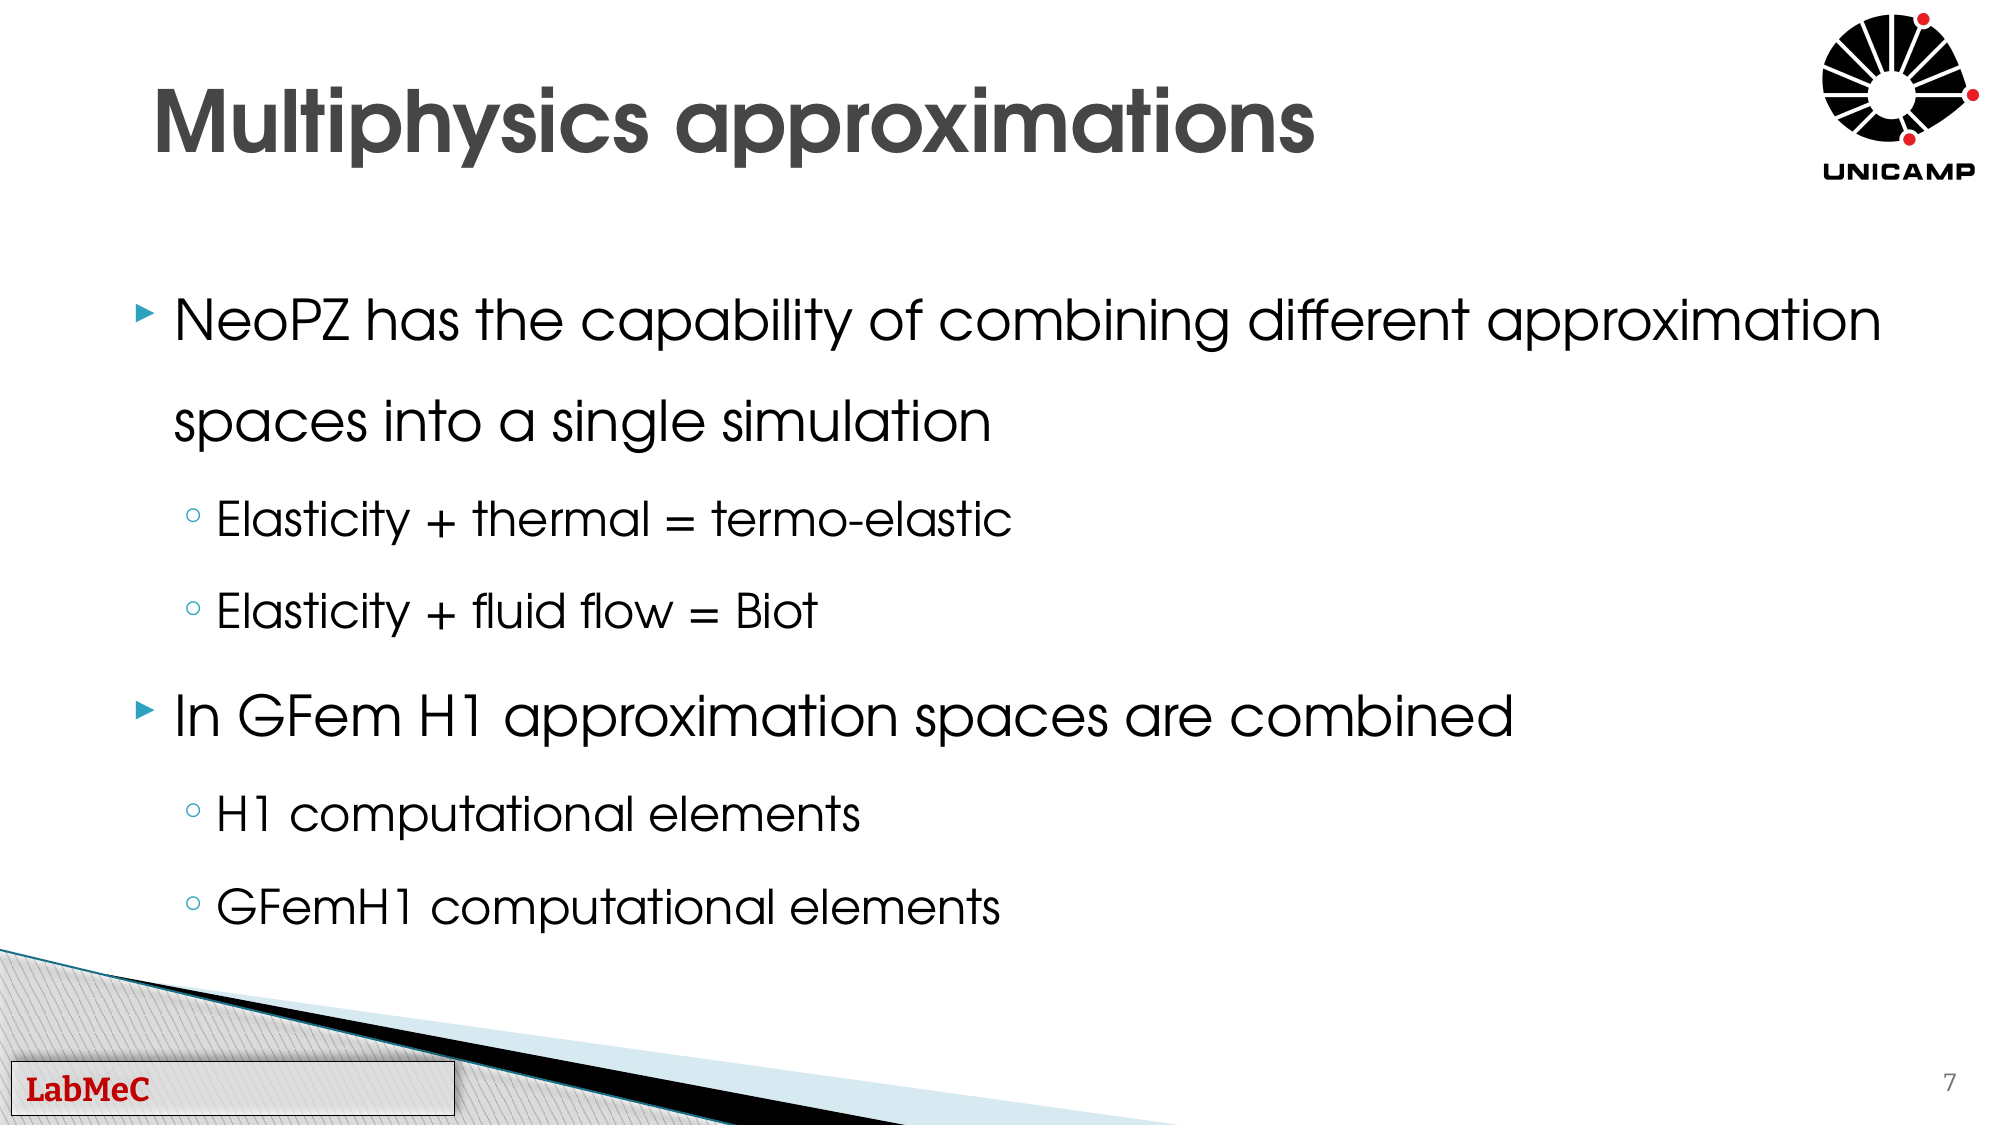

# Multiphysics approximations
NeoPZ has the capability of combining different approximation spaces into a single simulation
Elasticity + thermal = termo-elastic
Elasticity + fluid flow = Biot
In GFem H1 approximation spaces are combined
H1 computational elements
GFemH1 computational elements
7